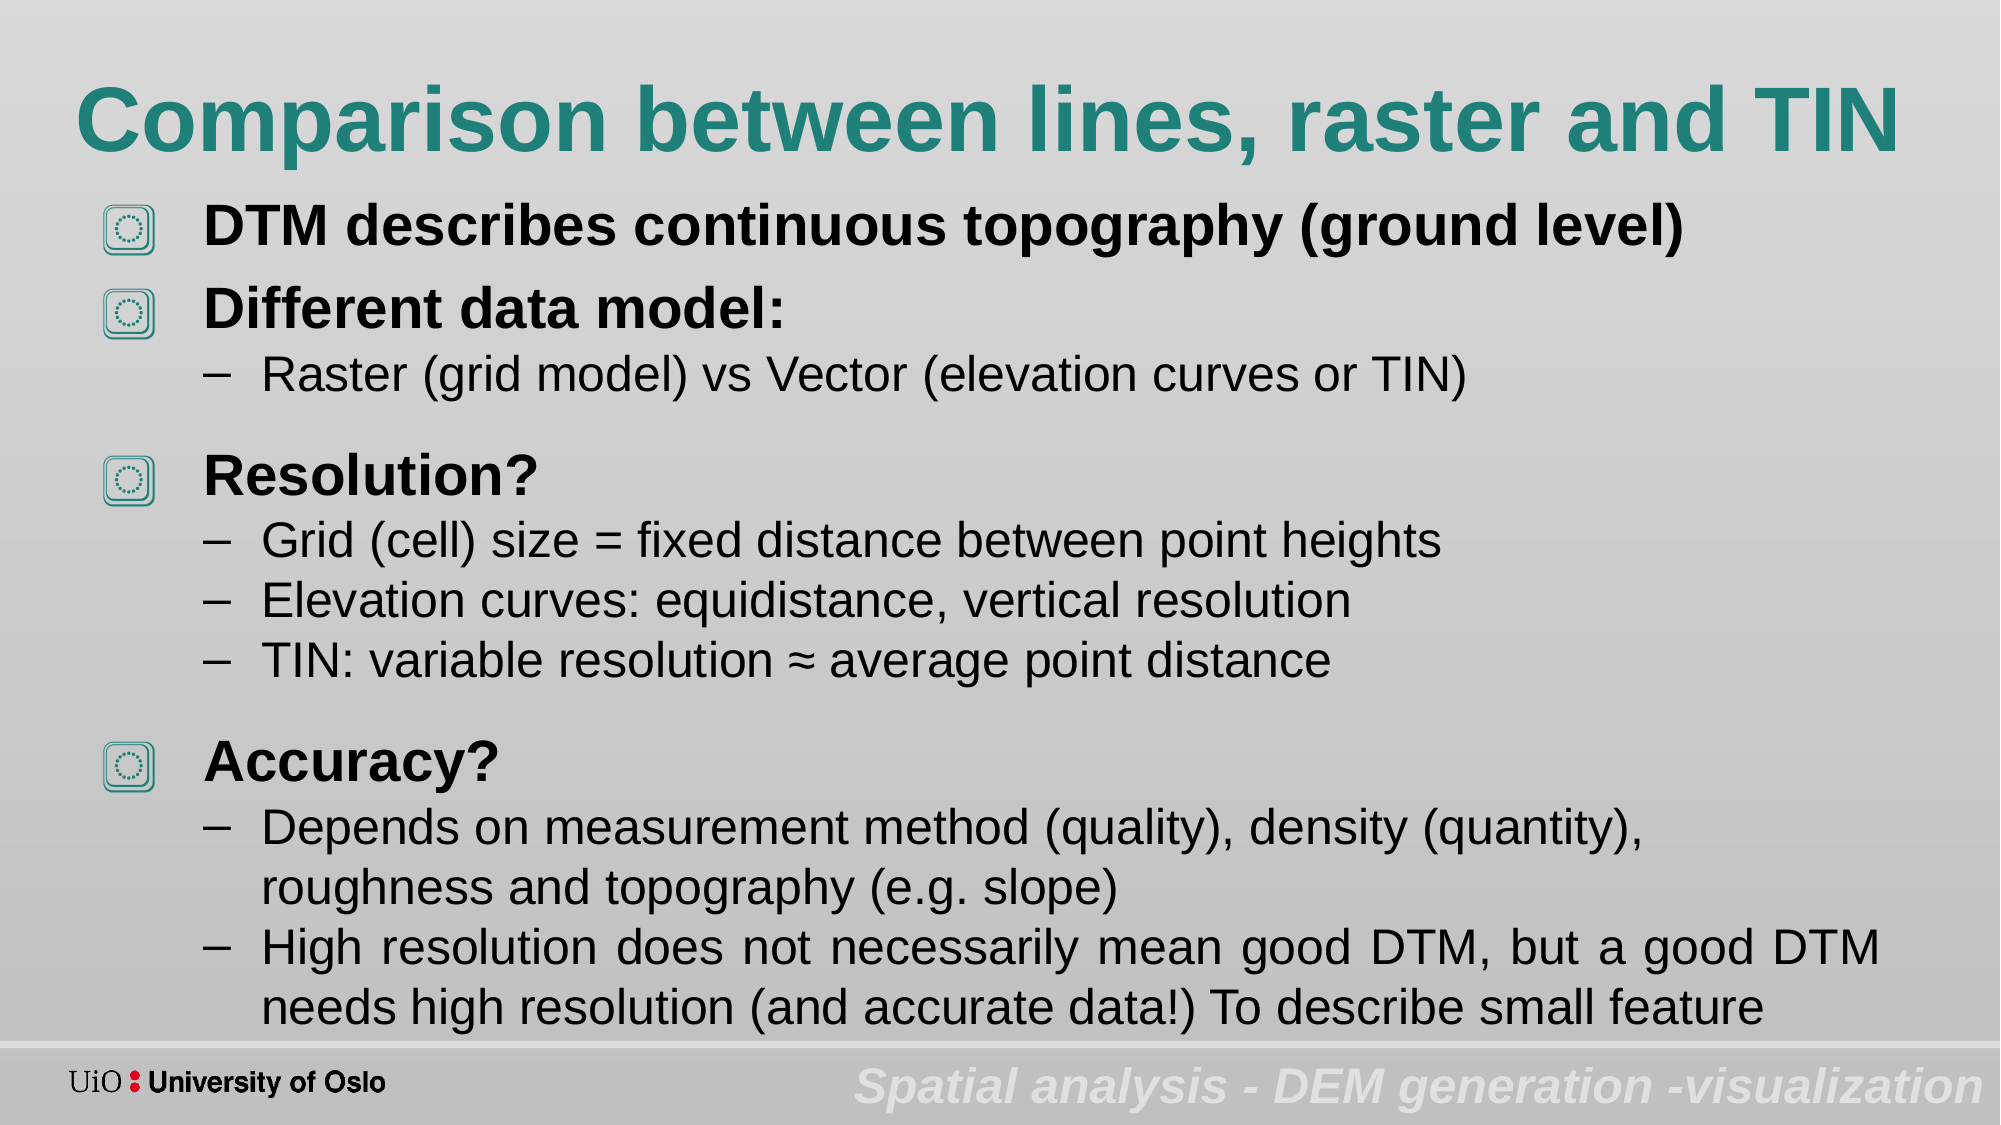

Comparison between lines, raster and TIN
DTM describes continuous topography (ground level)
Different data model:
Raster (grid model) vs Vector (elevation curves or TIN)

Resolution?
Grid (cell) size = fixed distance between point heights
Elevation curves: equidistance, vertical resolution
TIN: variable resolution ≈ average point distance

Accuracy?
Depends on measurement method (quality), density (quantity), roughness and topography (e.g. slope)
High resolution does not necessarily mean good DTM, but a good DTM needs high resolution (and accurate data!) To describe small feature